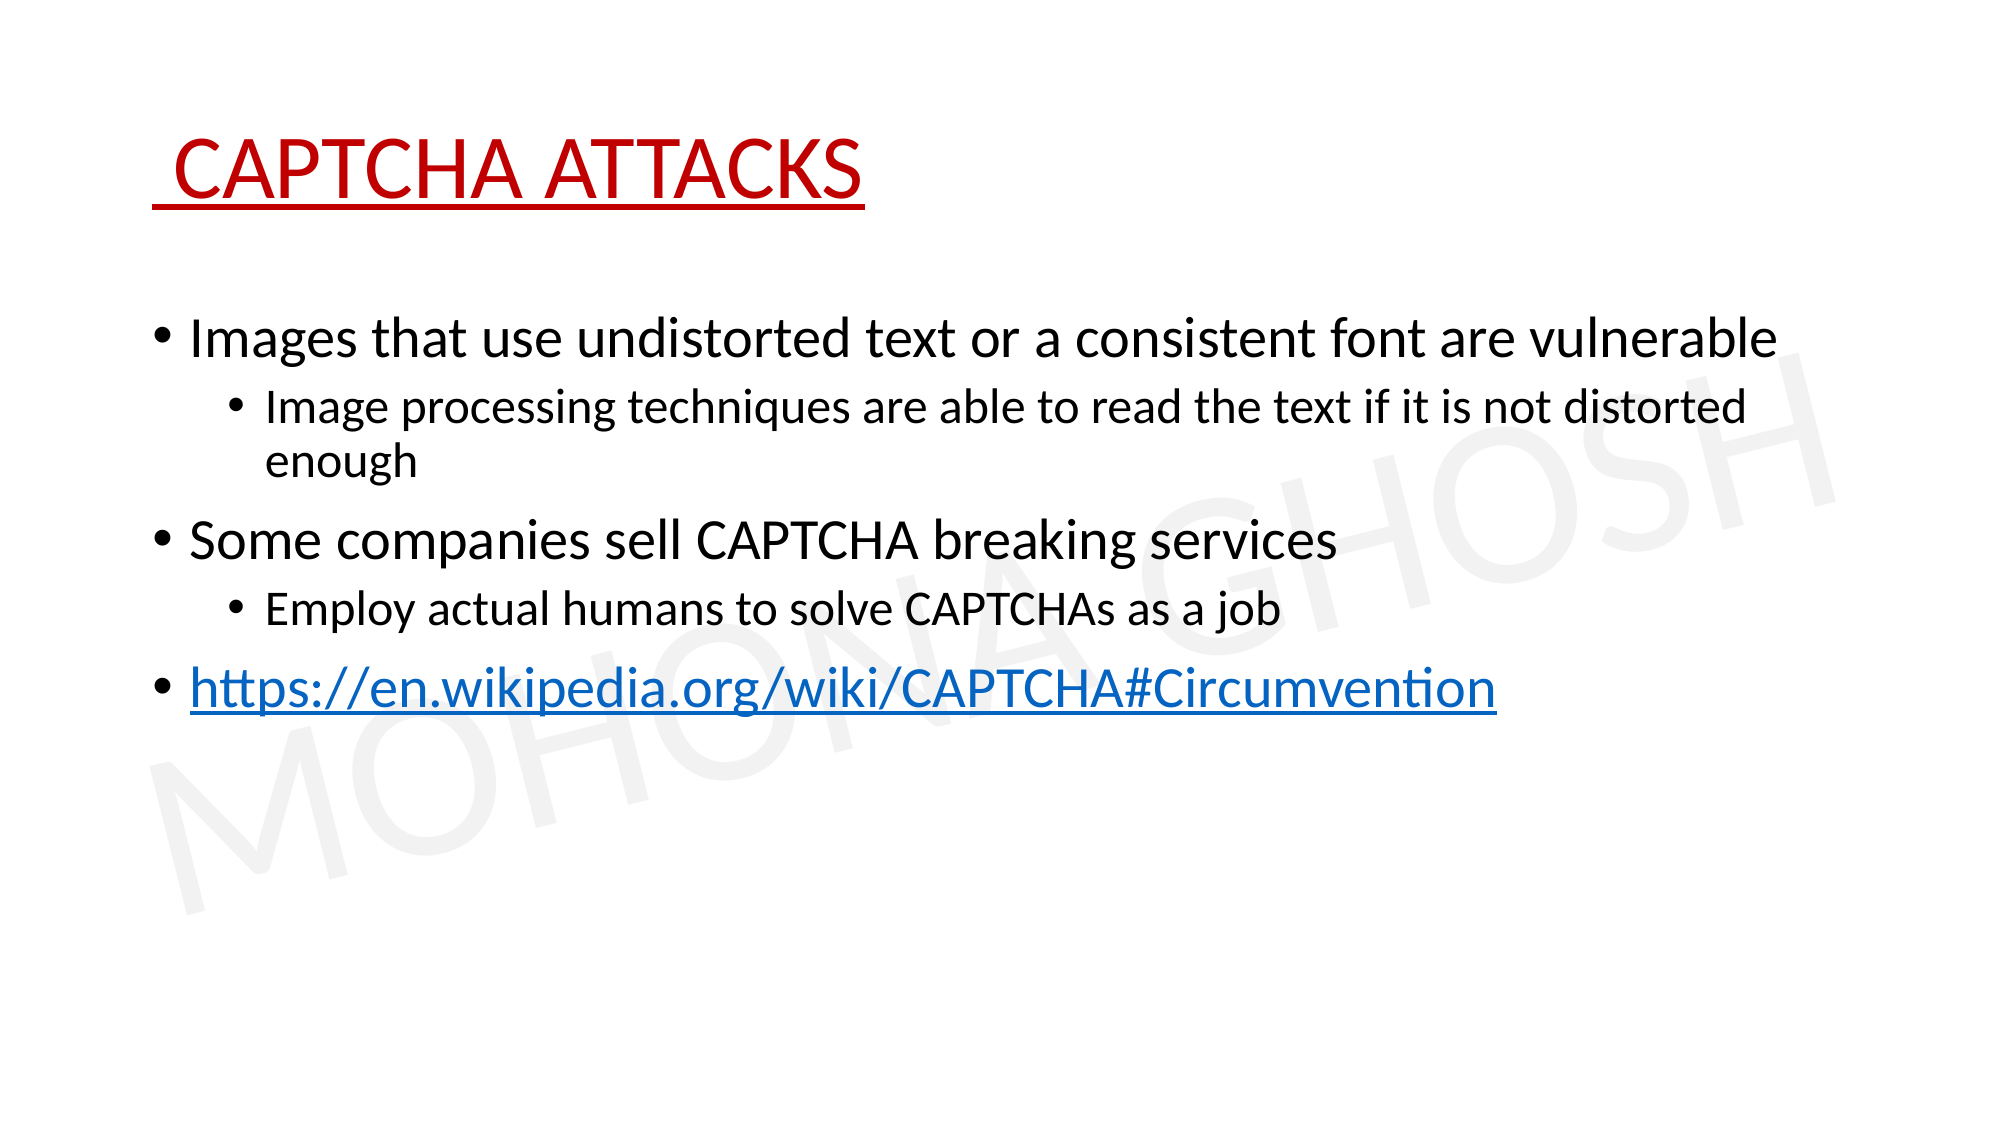

# CAPTCHA ATTACKS
Images that use undistorted text or a consistent font are vulnerable
Image processing techniques are able to read the text if it is not distorted enough
Some companies sell CAPTCHA breaking services
Employ actual humans to solve CAPTCHAs as a job
https://en.wikipedia.org/wiki/CAPTCHA#Circumvention